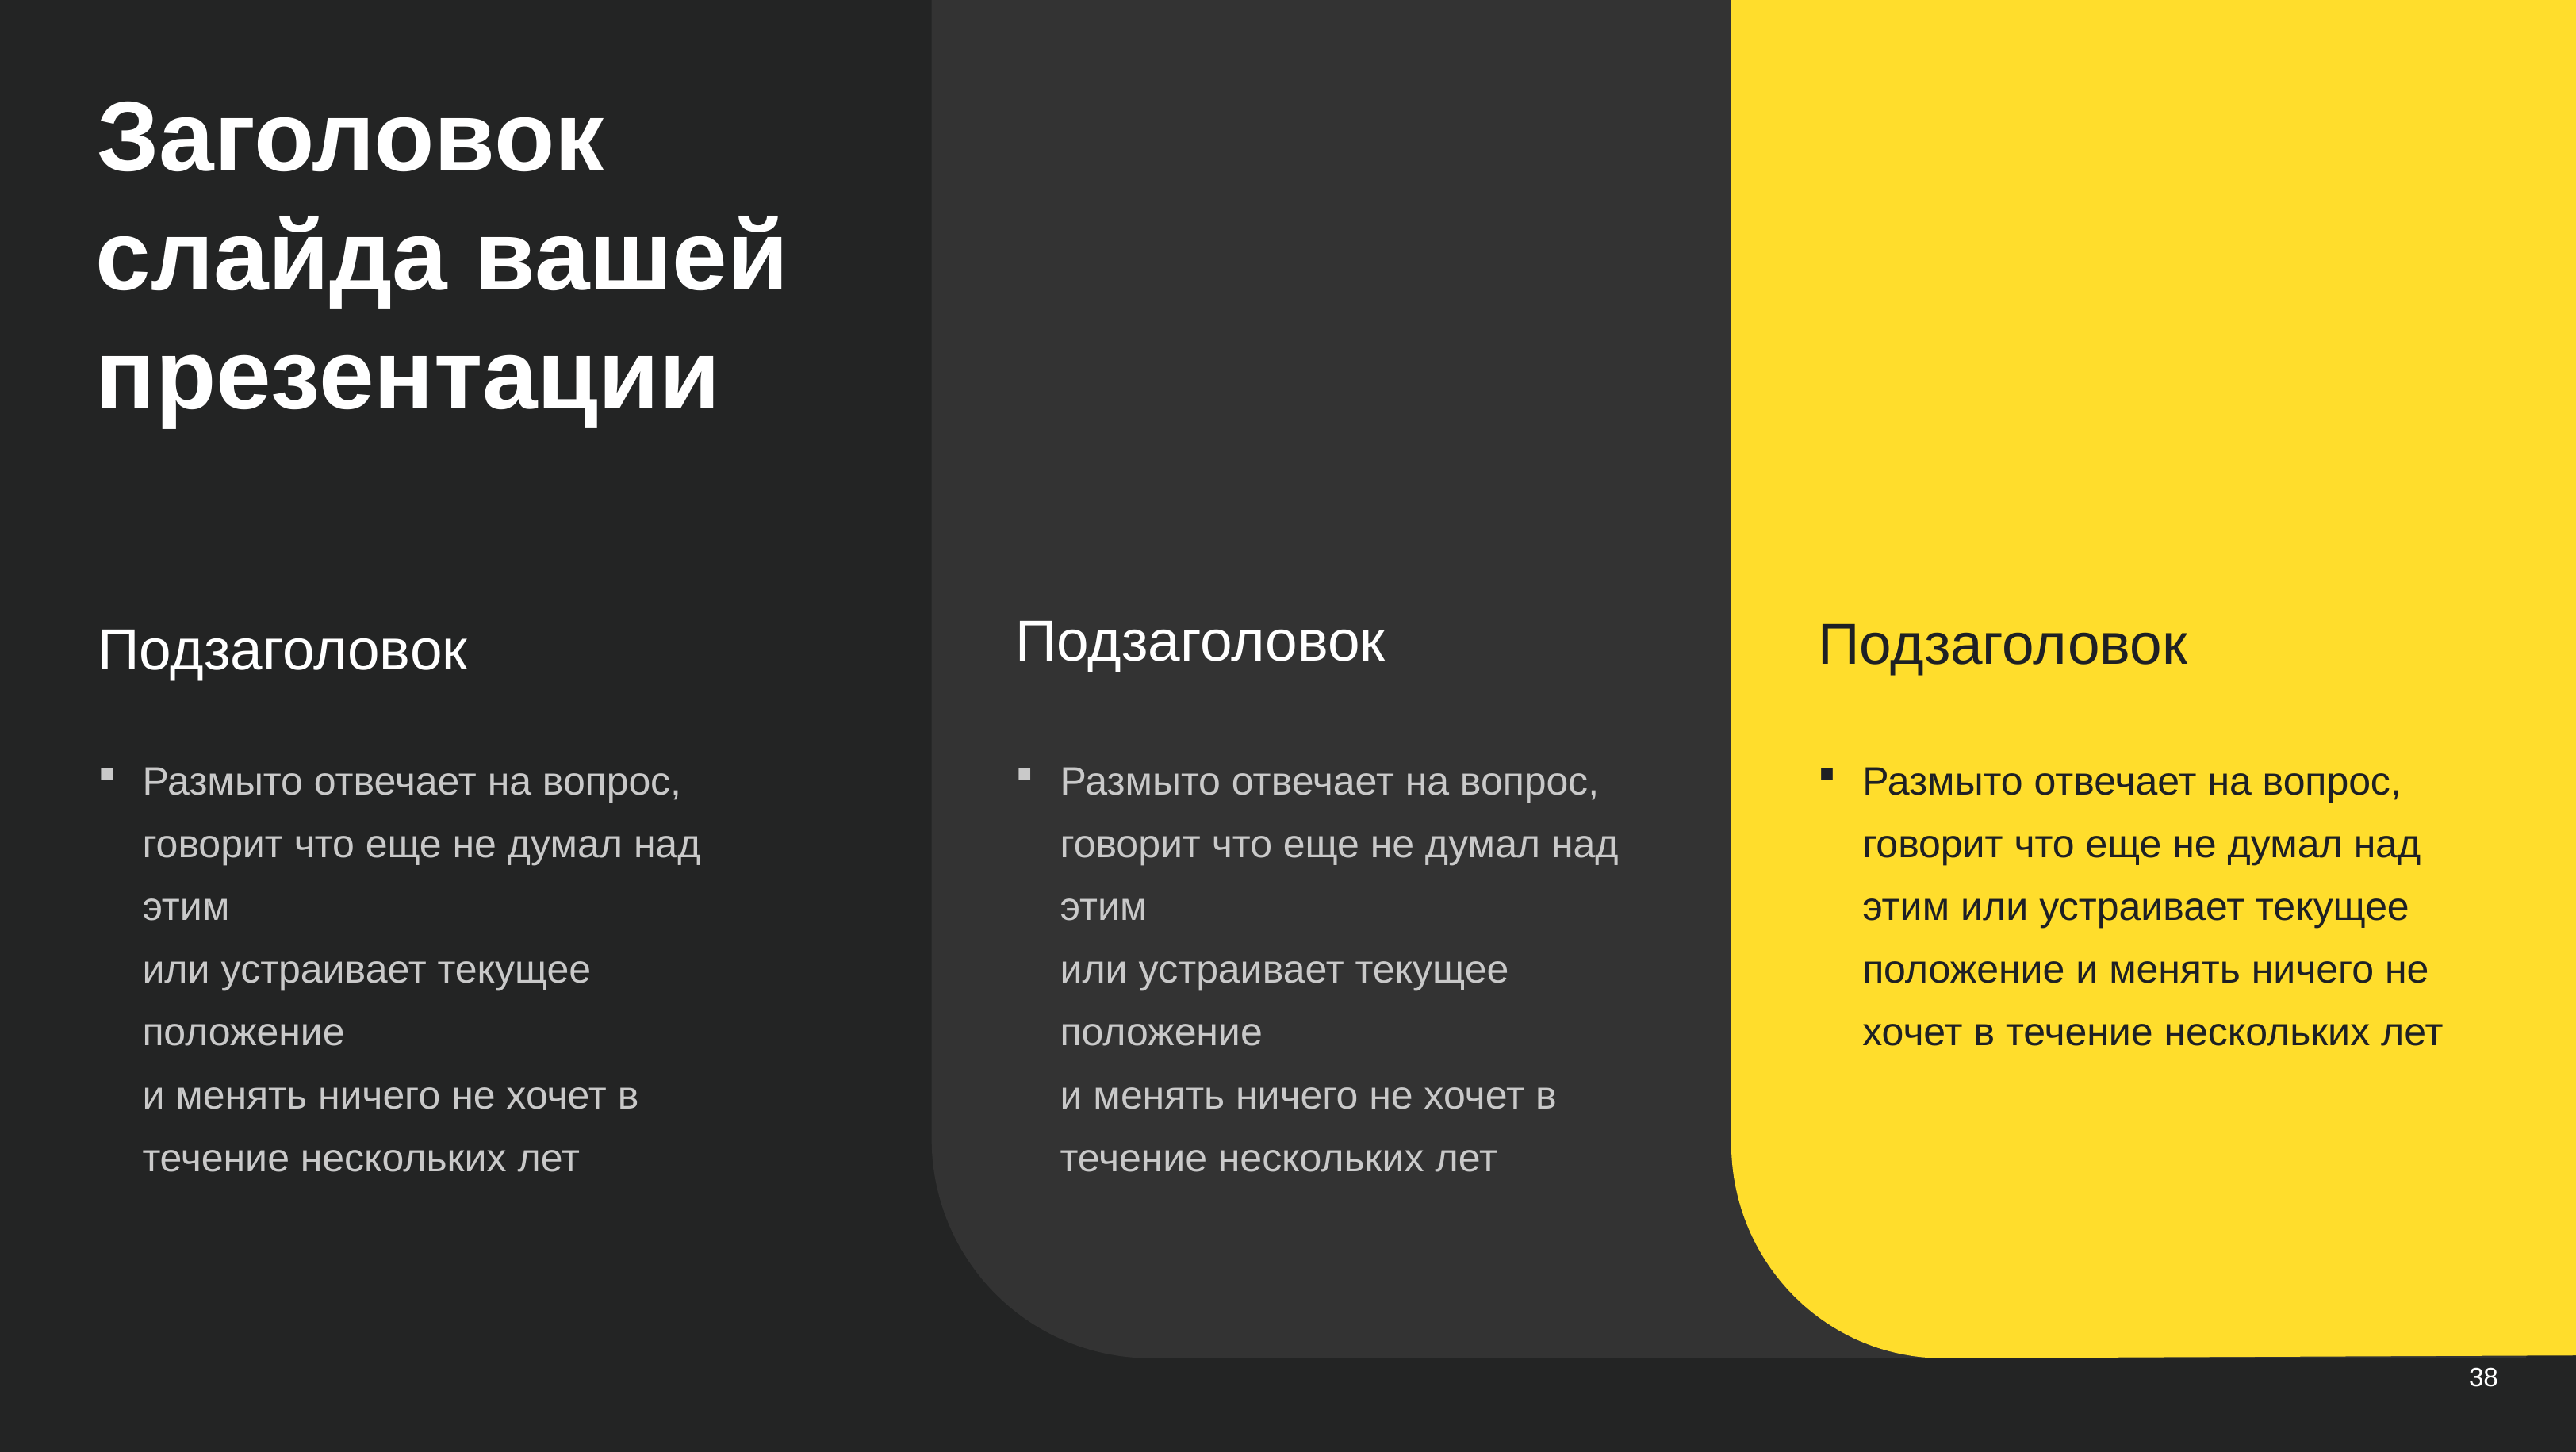

Заголовок слайда вашей презентации
Подзаголовок
Подзаголовок
Подзаголовок
Размыто отвечает на вопрос,
говорит что еще не думал над этим
или устраивает текущее положение
и менять ничего не хочет в течение нескольких лет

Размыто отвечает на вопрос,
говорит что еще не думал над этим
или устраивает текущее положение
и менять ничего не хочет в течение нескольких лет

Размыто отвечает на вопрос,
говорит что еще не думал над этим или устраивает текущее положение и менять ничего не хочет в течение нескольких лет

38